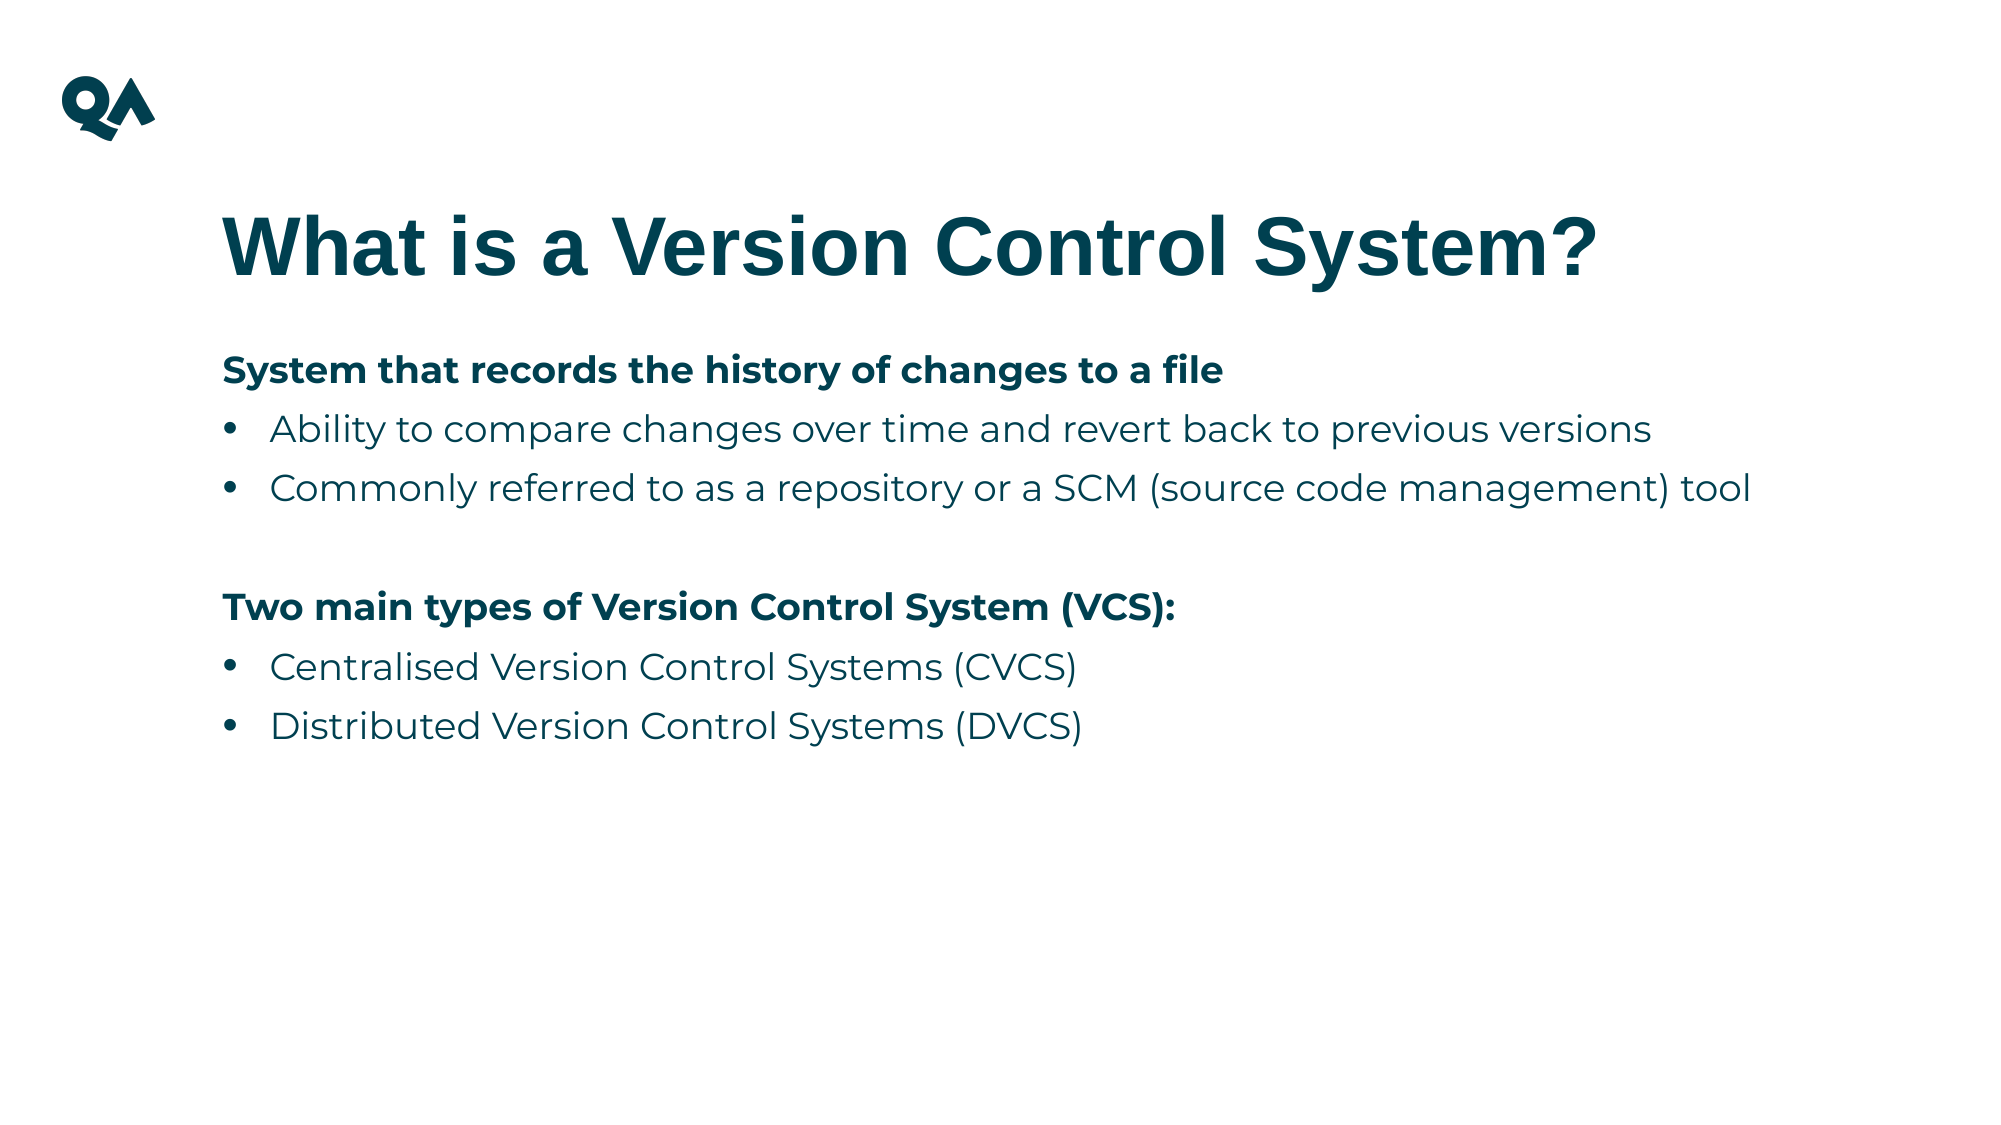

What is a Version Control System?
System that records the history of changes to a file
Ability to compare changes over time and revert back to previous versions
Commonly referred to as a repository or a SCM (source code management) tool

Two main types of Version Control System (VCS):
Centralised Version Control Systems (CVCS)
Distributed Version Control Systems (DVCS)